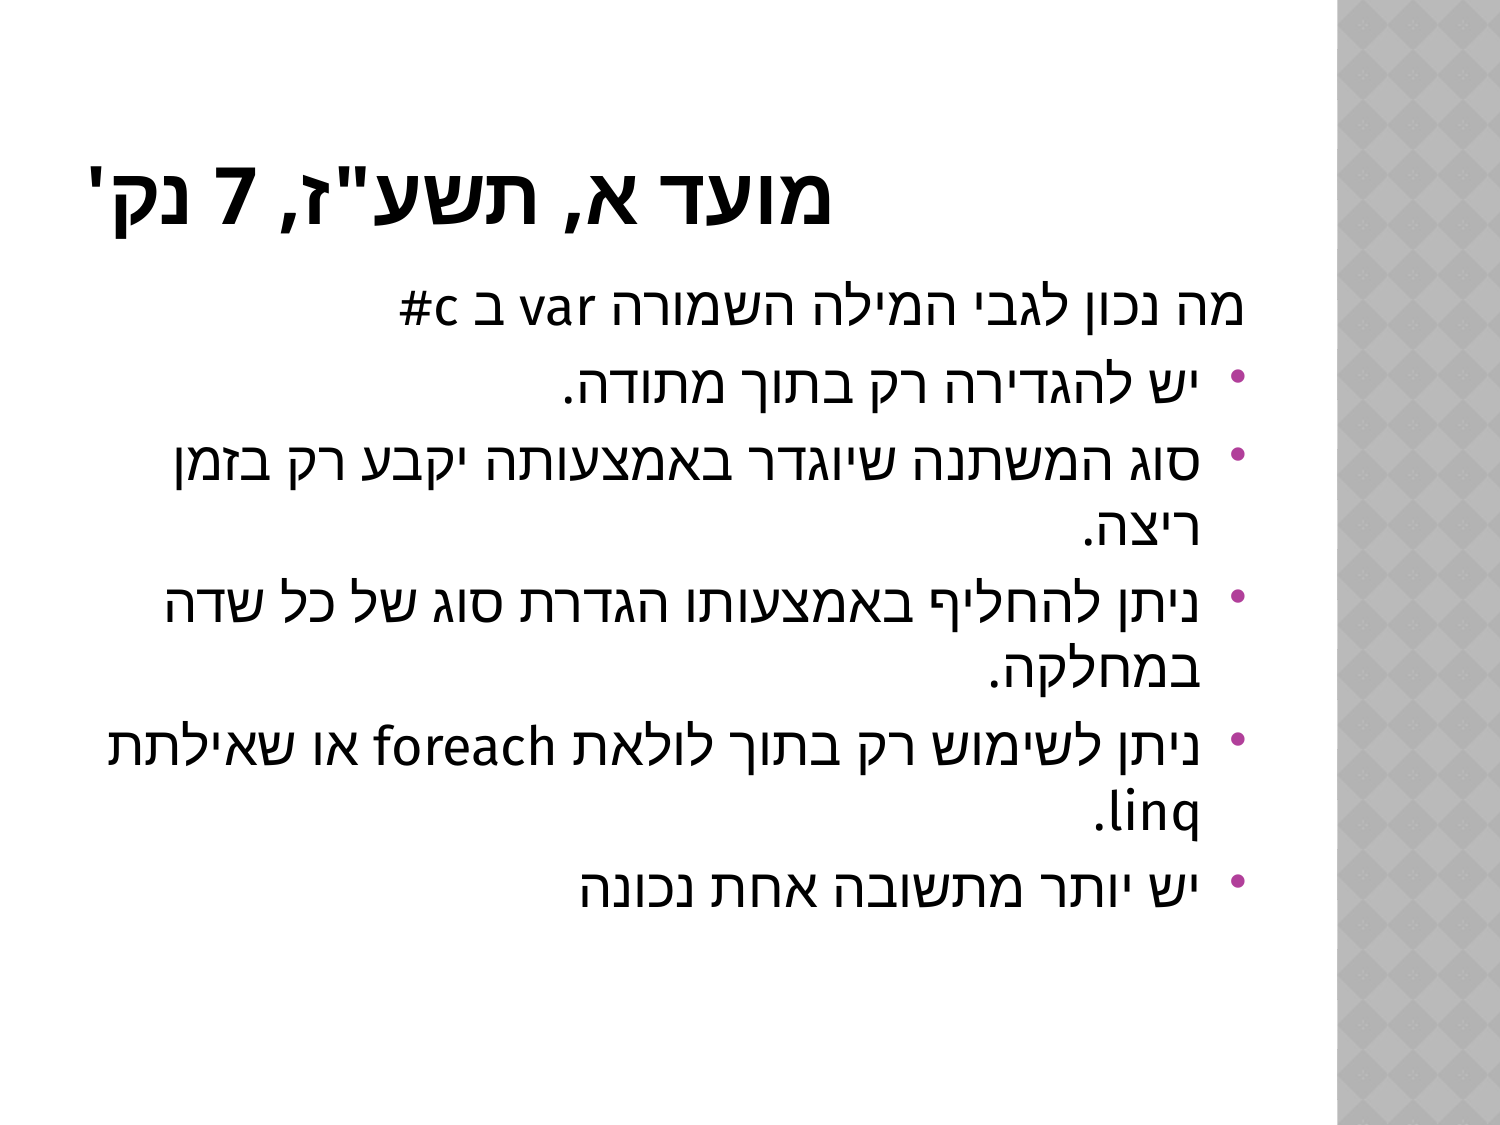

# מועד א, תשע"ז, 7 נק'
מה נכון לגבי המילה השמורה var ב c#
יש להגדירה רק בתוך מתודה.
סוג המשתנה שיוגדר באמצעותה יקבע רק בזמן ריצה.
ניתן להחליף באמצעותו הגדרת סוג של כל שדה במחלקה.
ניתן לשימוש רק בתוך לולאת foreach או שאילתת linq.
יש יותר מתשובה אחת נכונה